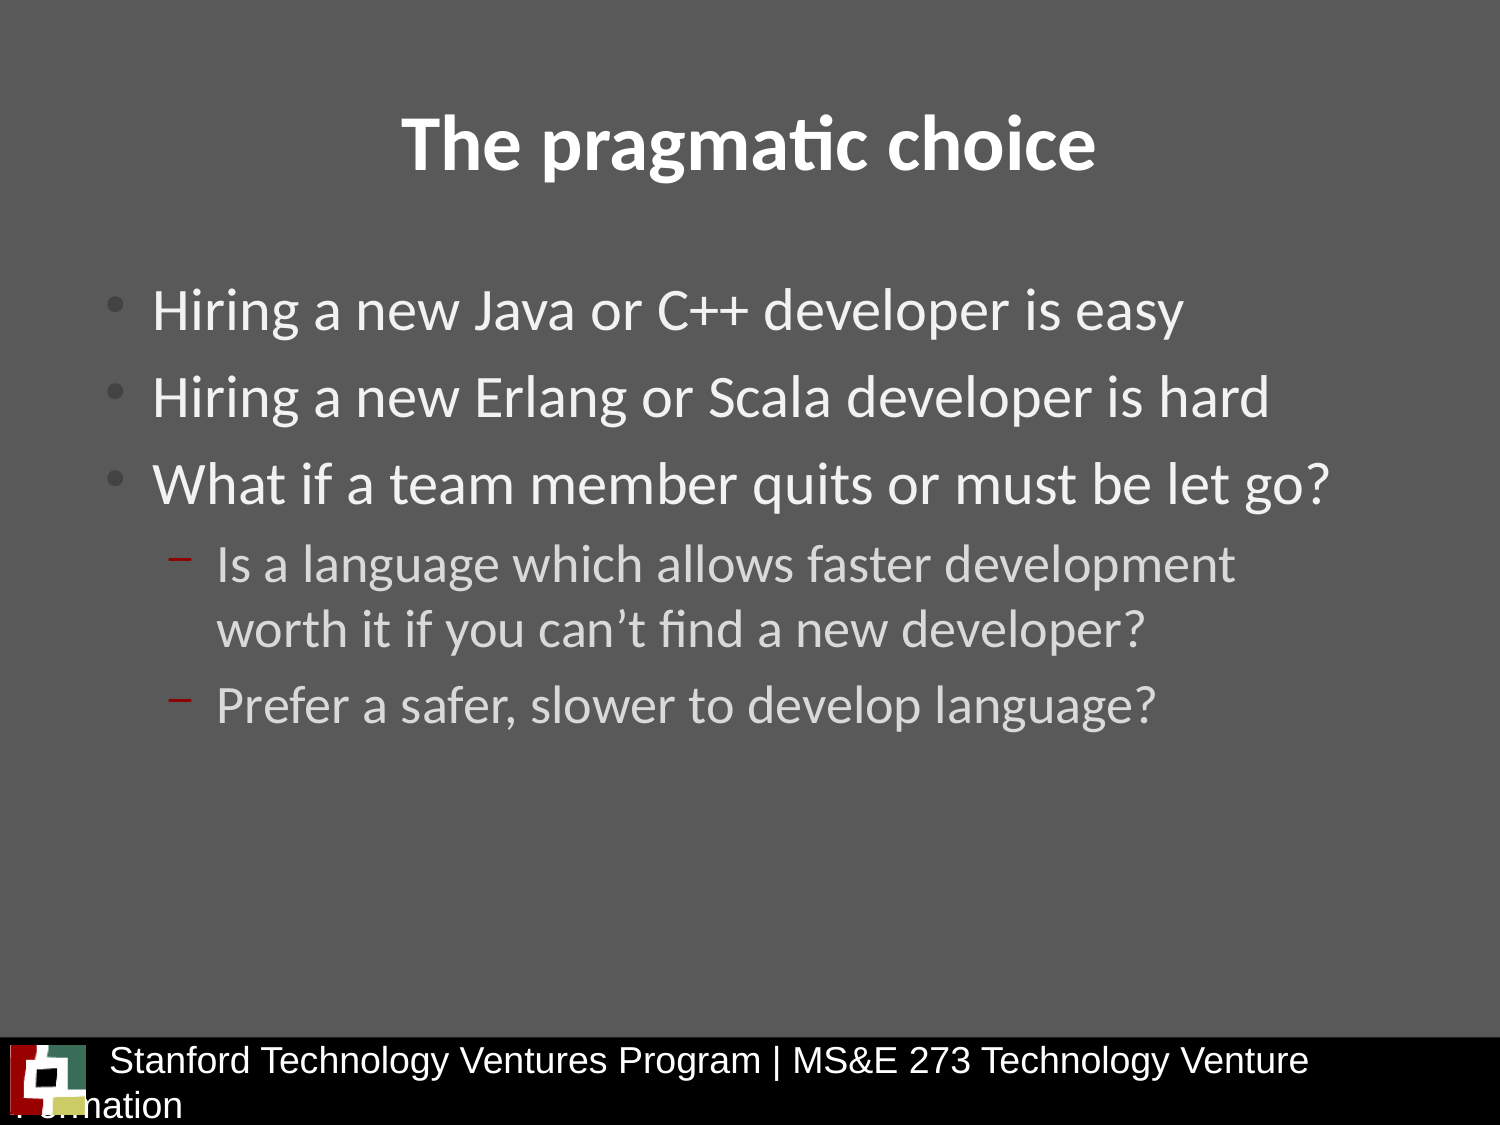

The pragmatic choice
Hiring a new Java or C++ developer is easy
Hiring a new Erlang or Scala developer is hard
What if a team member quits or must be let go?
Is a language which allows faster development worth it if you can’t find a new developer?
Prefer a safer, slower to develop language?